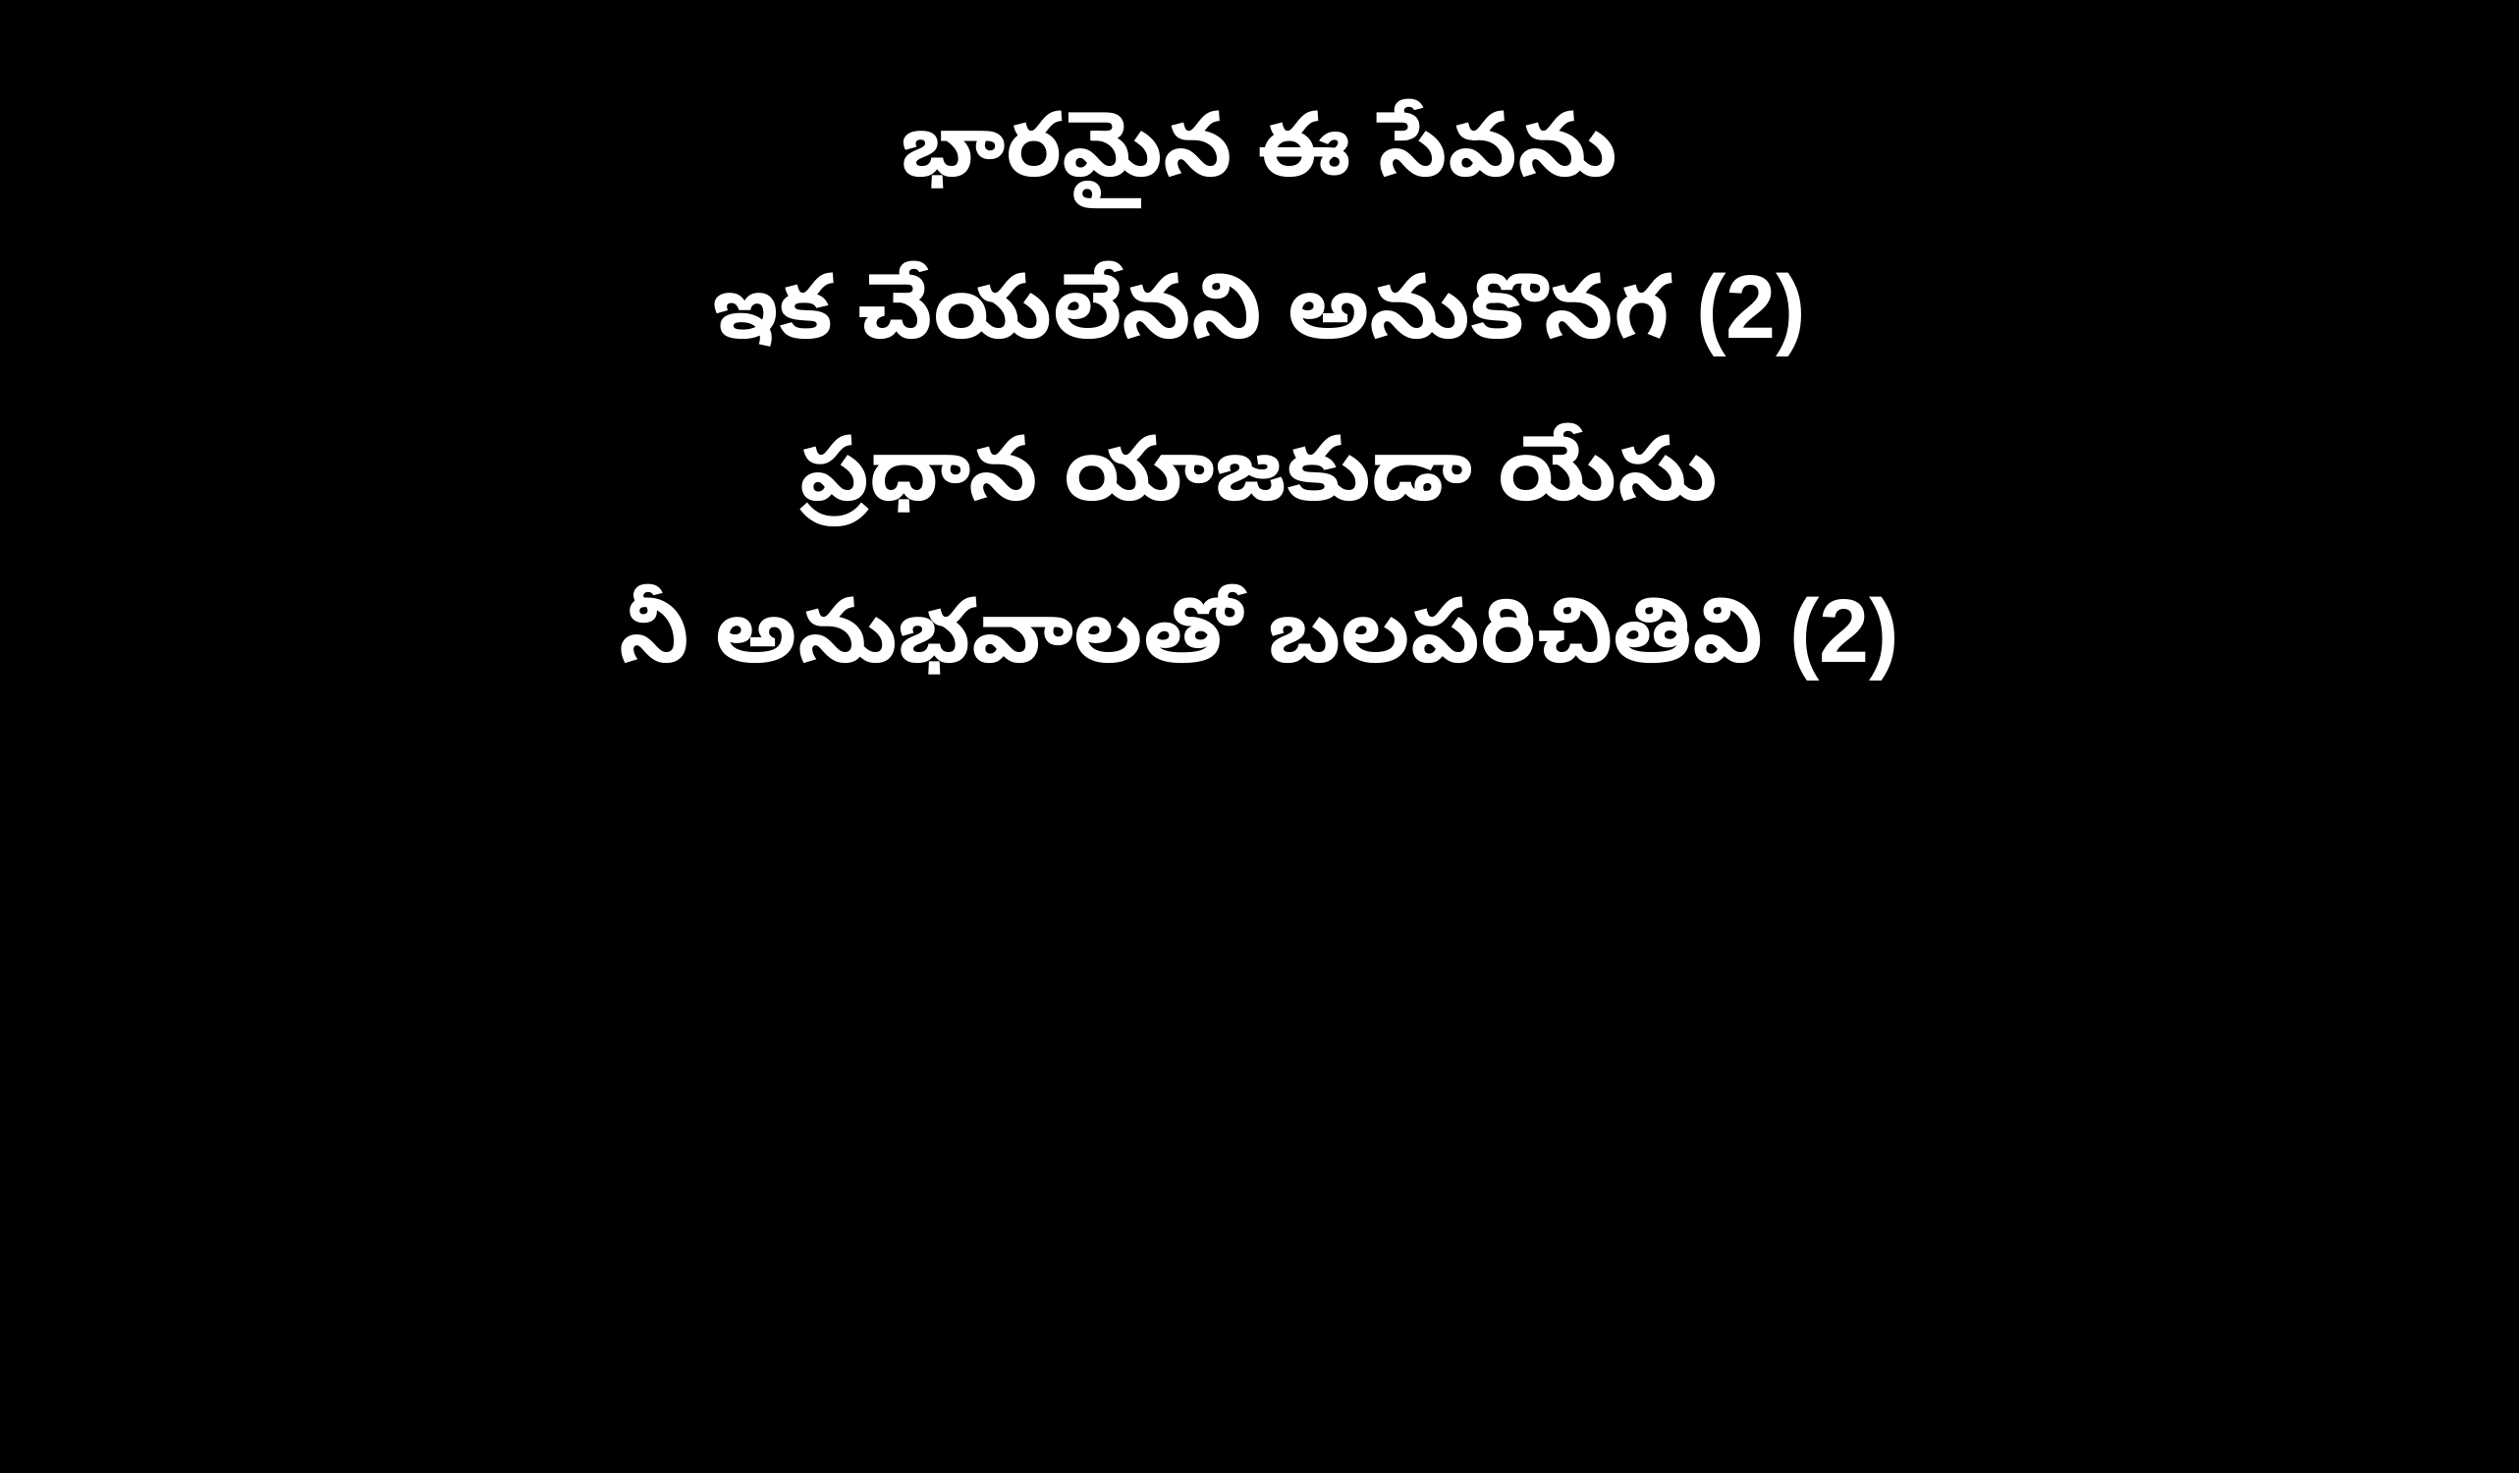

భారమైన ఈ సేవను
ఇక చేయలేనని అనుకొనగ (2)
ప్రధాన యాజకుడా యేసు
నీ అనుభవాలతో బలపరిచితివి (2)